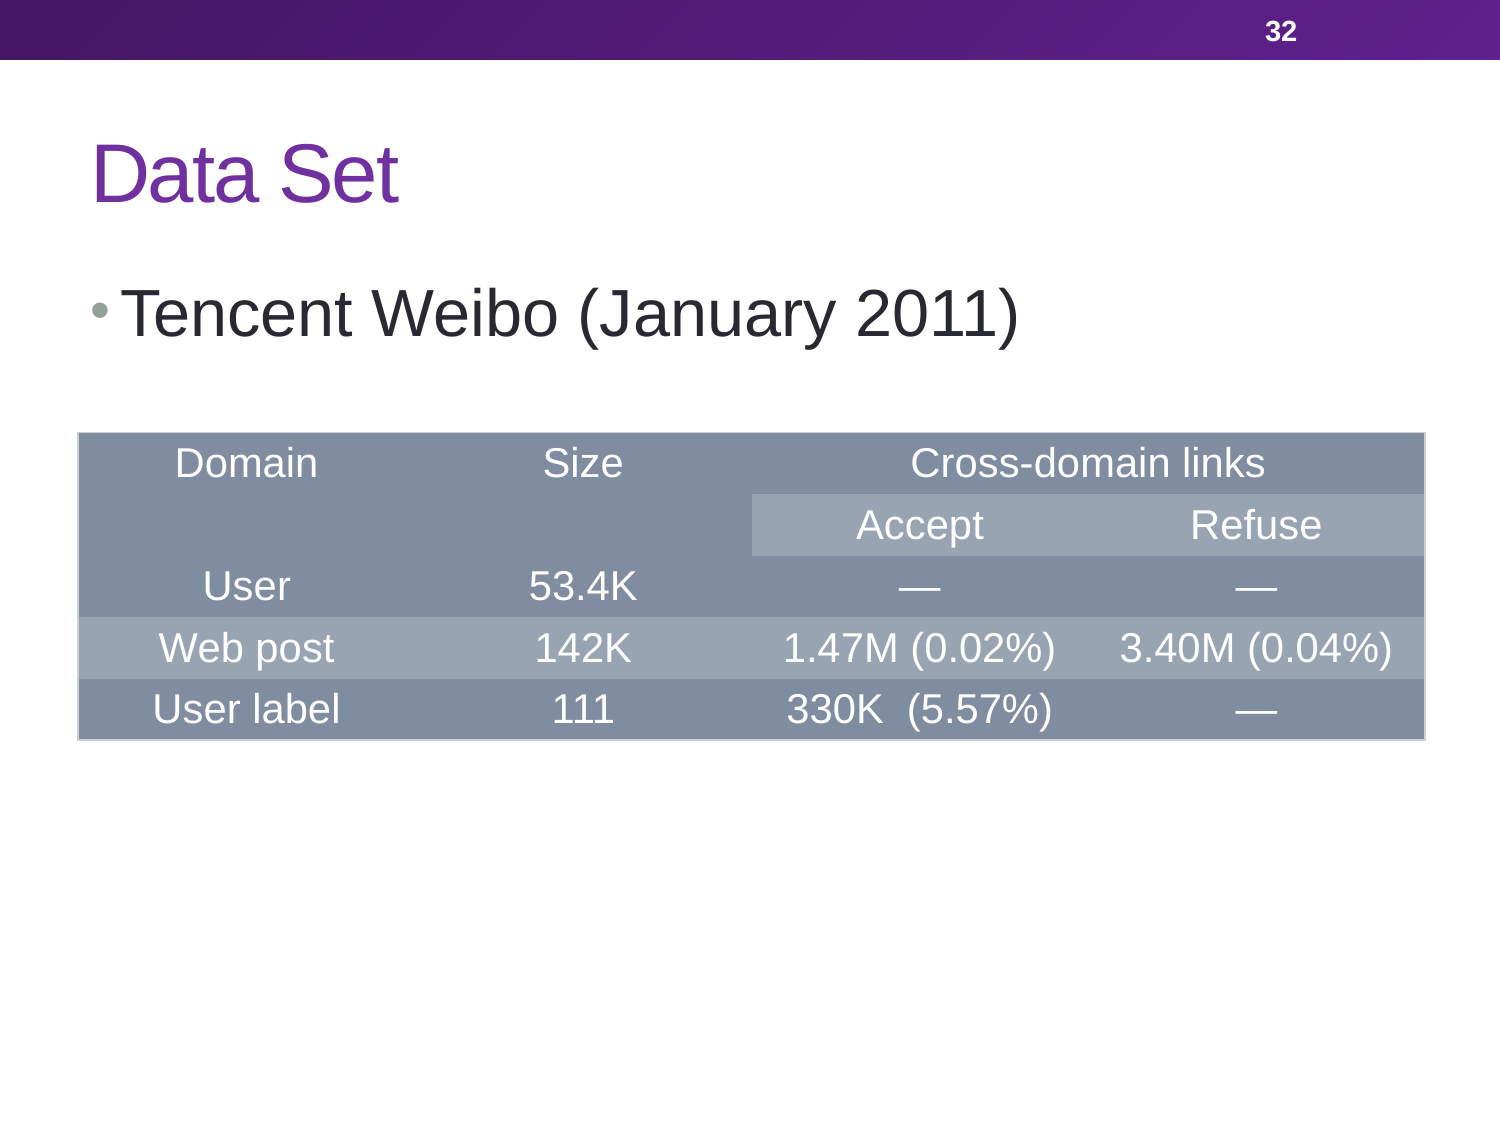

32
# Data Set
Tencent Weibo (January 2011)
| Domain | Size | Cross-domain links |  |
| --- | --- | --- | --- |
|  |  | Accept | Refuse |
| User | 53.4K | — | — |
| Web post | 142K | 1.47M (0.02%) | 3.40M (0.04%) |
| User label | 111 | 330K (5.57%) | — |